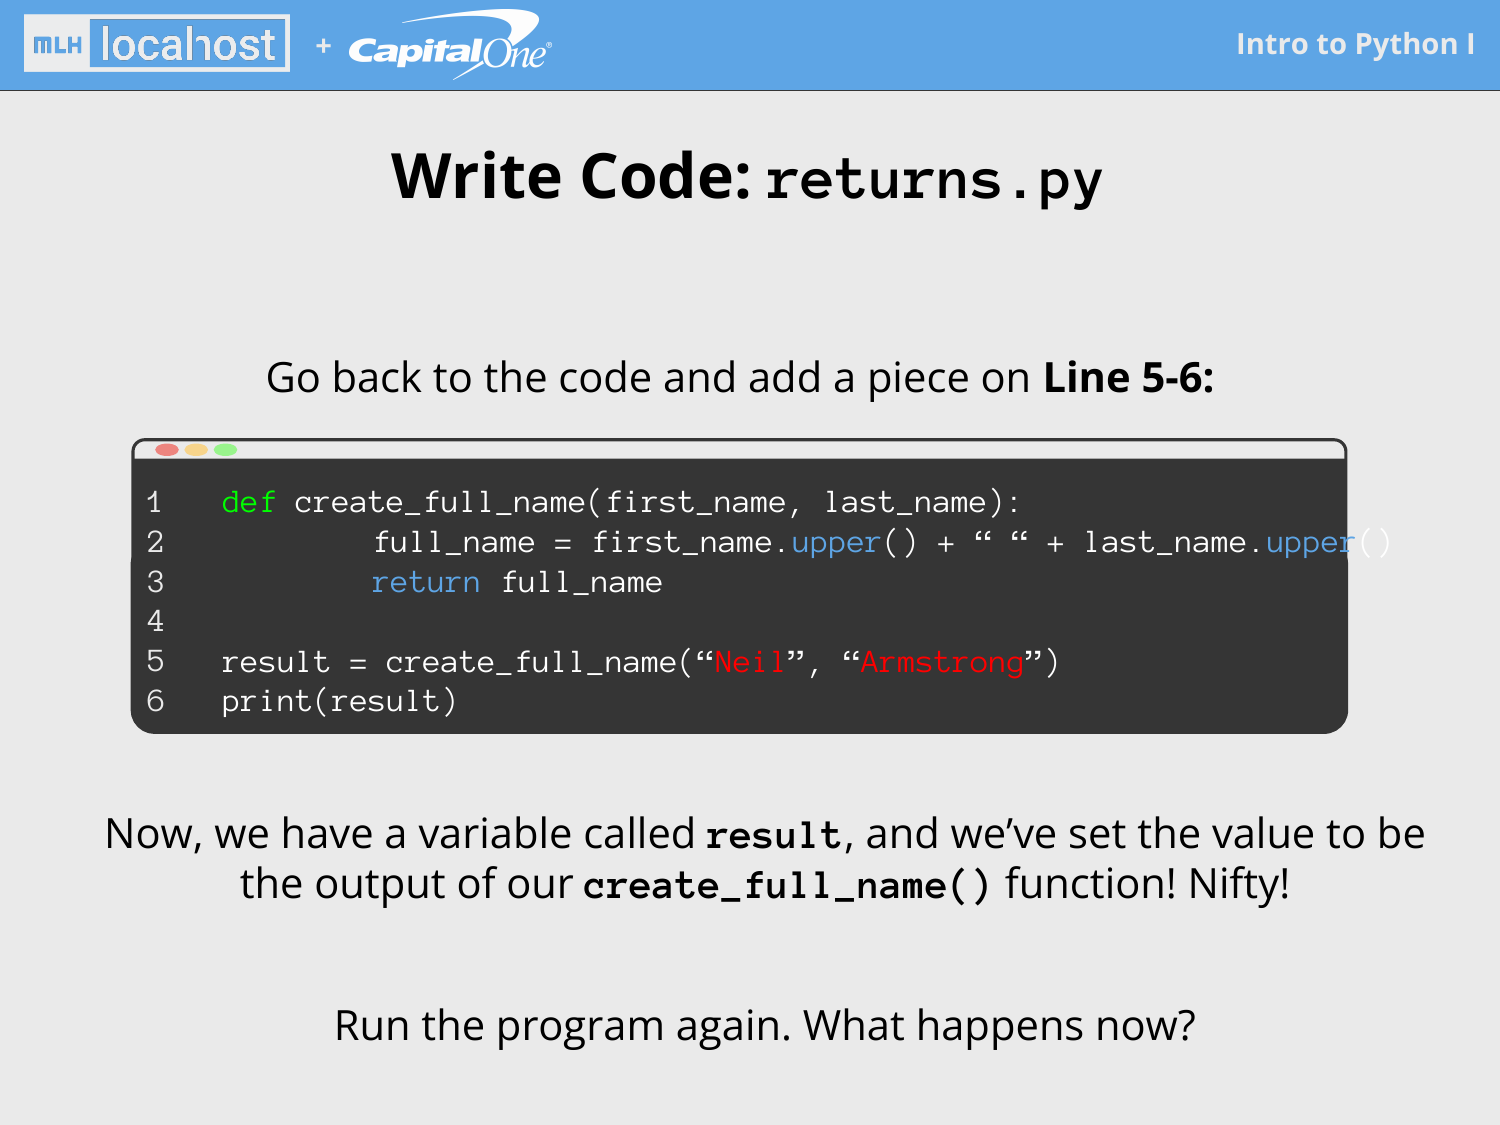

# Write Code: returns.py
Go back to the code and add a piece on Line 5-6:

1
2
3
4
5
6
def create_full_name(first_name, last_name):
	full_name = first_name.upper() + “ “ + last_name.upper()
	return full_name

result = create_full_name(“Neil”, “Armstrong”)
print(result)

Now, we have a variable called result, and we’ve set the value to be the output of our create_full_name() function! Nifty!

Run the program again. What happens now?